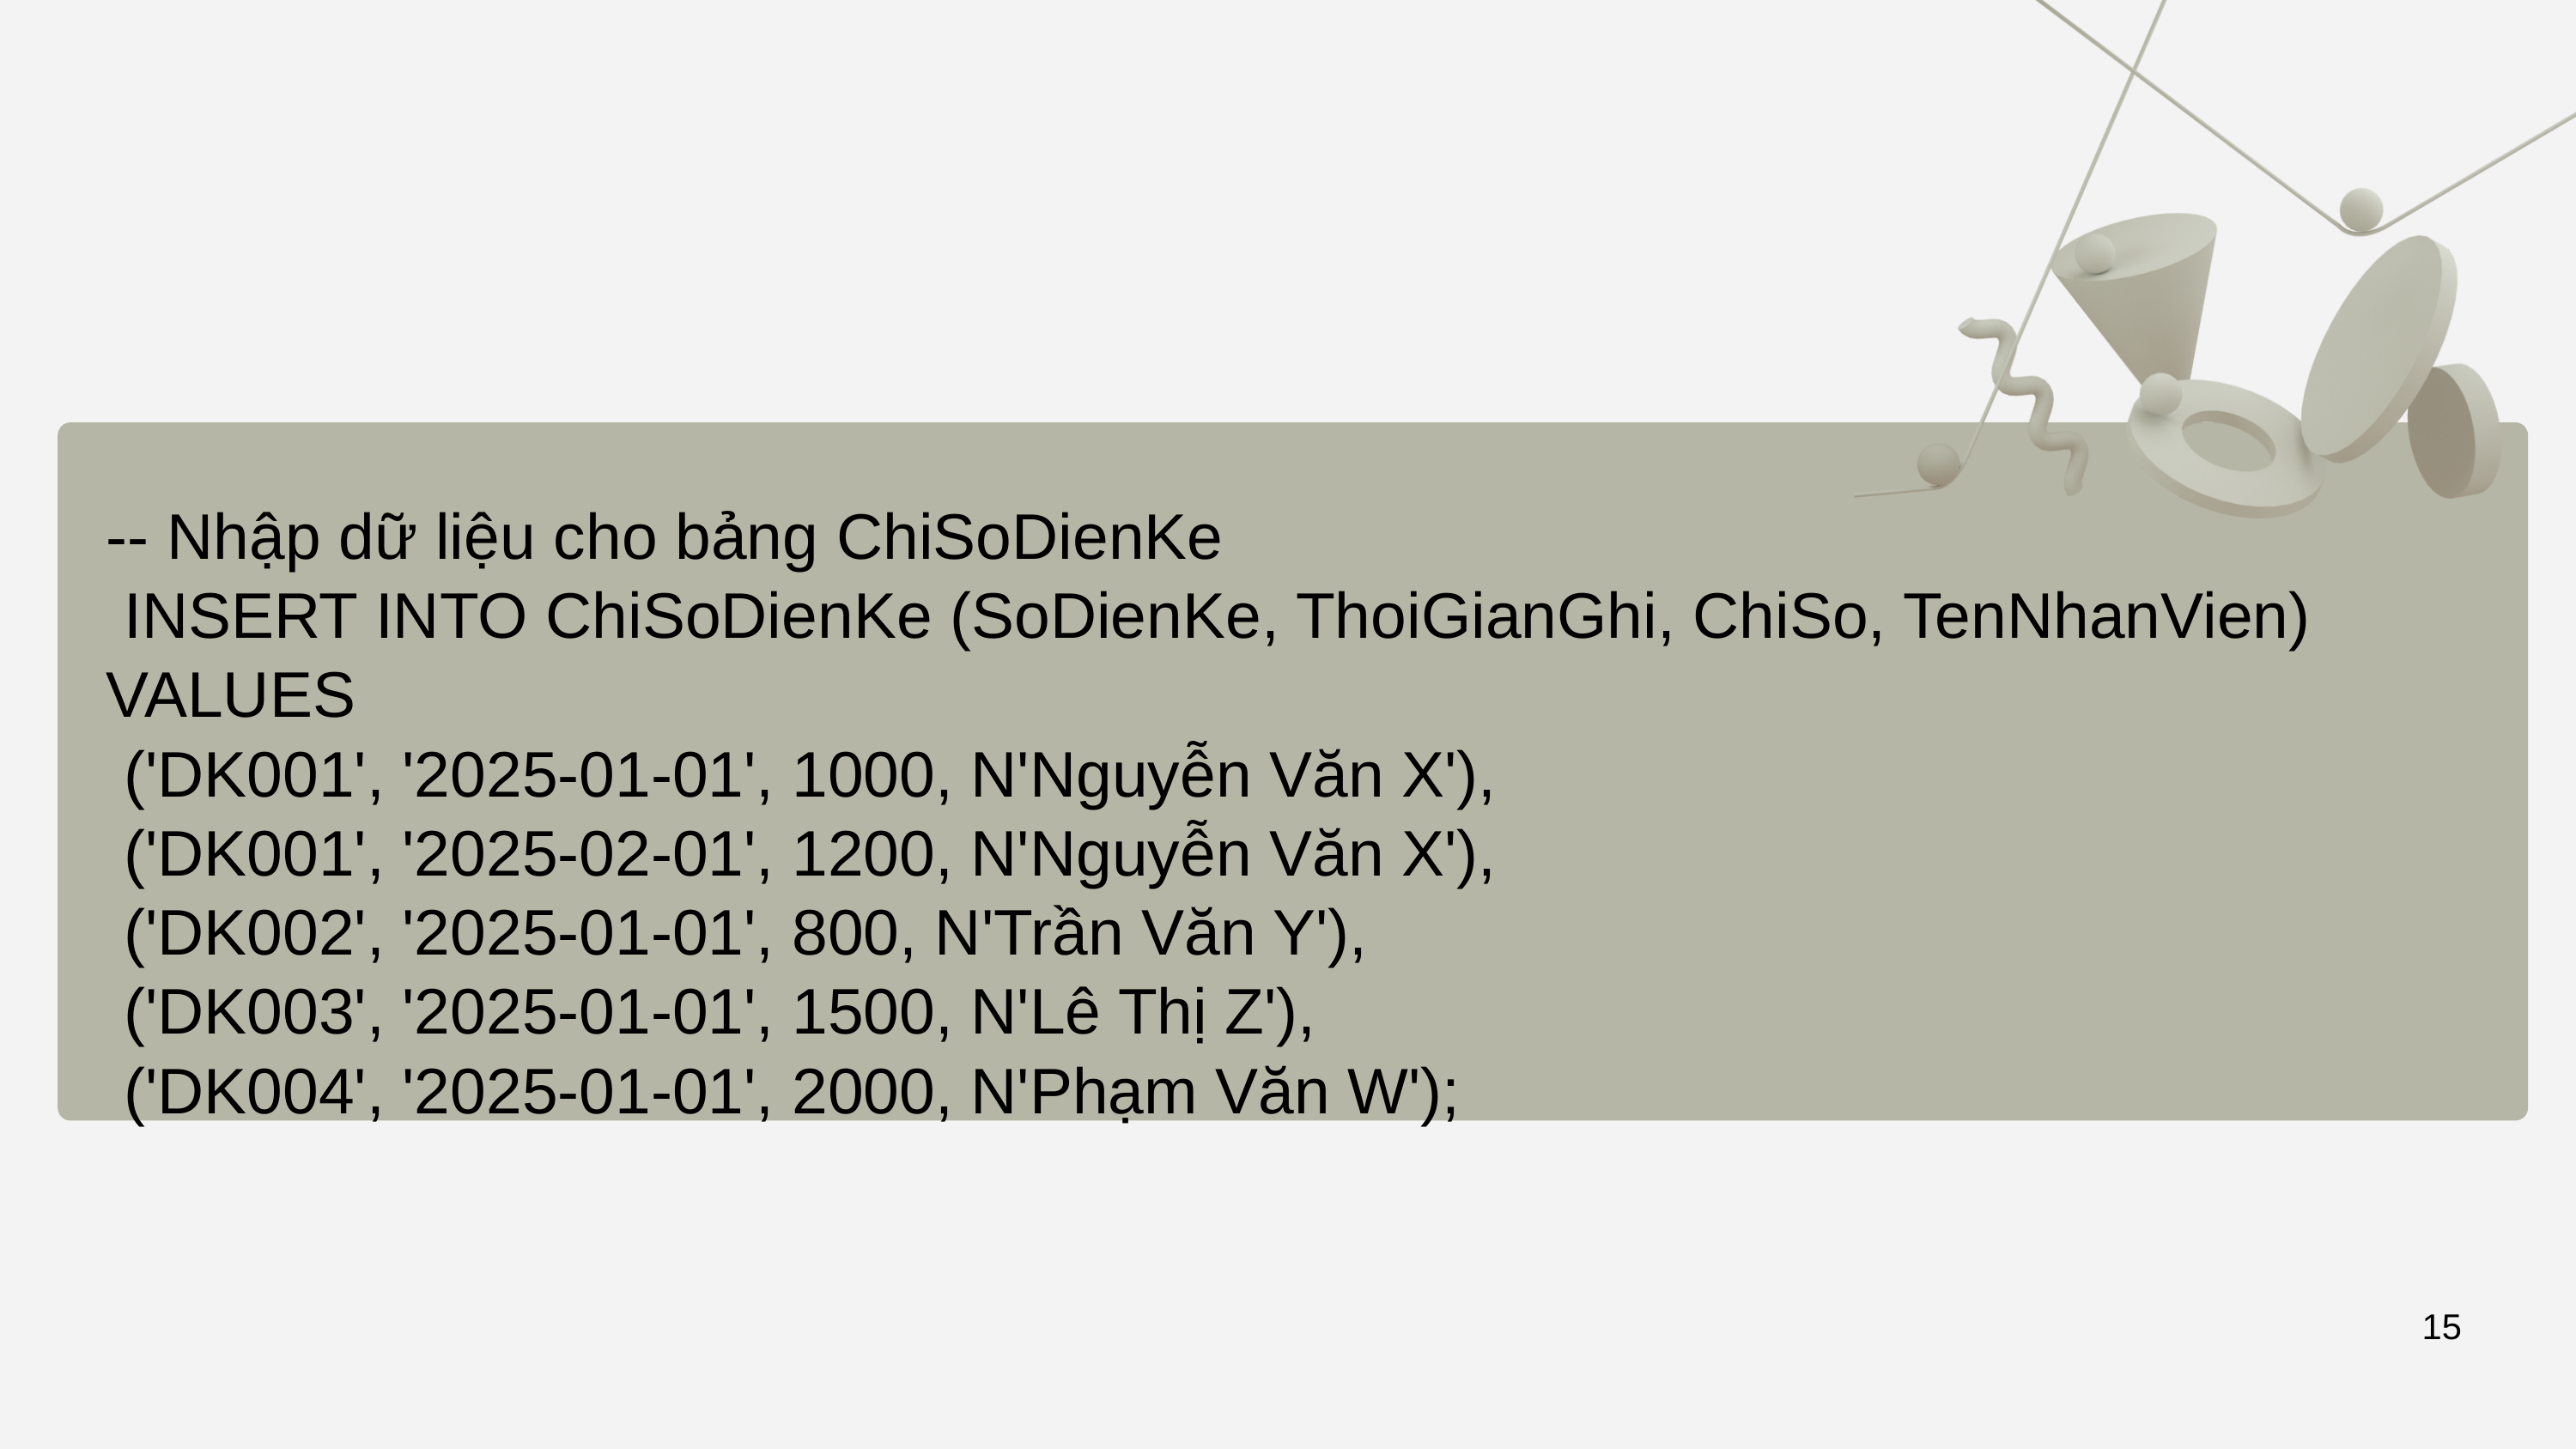

-- Nhập dữ liệu cho bảng ChiSoDienKe
 INSERT INTO ChiSoDienKe (SoDienKe, ThoiGianGhi, ChiSo, TenNhanVien) VALUES
 ('DK001', '2025-01-01', 1000, N'Nguyễn Văn X'),
 ('DK001', '2025-02-01', 1200, N'Nguyễn Văn X'),
 ('DK002', '2025-01-01', 800, N'Trần Văn Y'),
 ('DK003', '2025-01-01', 1500, N'Lê Thị Z'),
 ('DK004', '2025-01-01', 2000, N'Phạm Văn W');
15